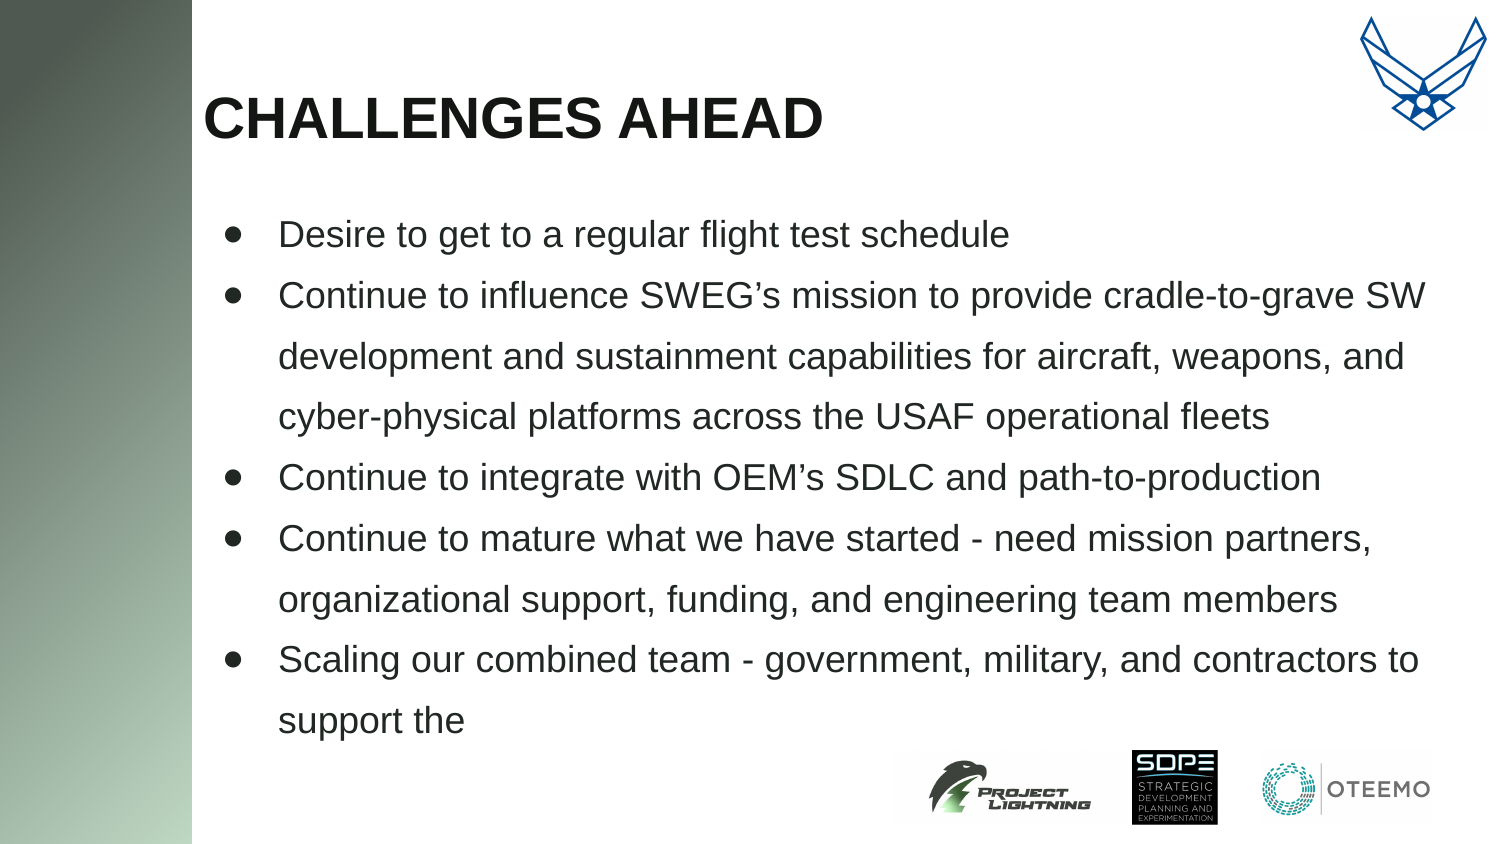

# CHALLENGES AHEAD
Desire to get to a regular flight test schedule
Continue to influence SWEG’s mission to provide cradle-to-grave SW development and sustainment capabilities for aircraft, weapons, and cyber-physical platforms across the USAF operational fleets
Continue to integrate with OEM’s SDLC and path-to-production
Continue to mature what we have started - need mission partners, organizational support, funding, and engineering team members
Scaling our combined team - government, military, and contractors to support the